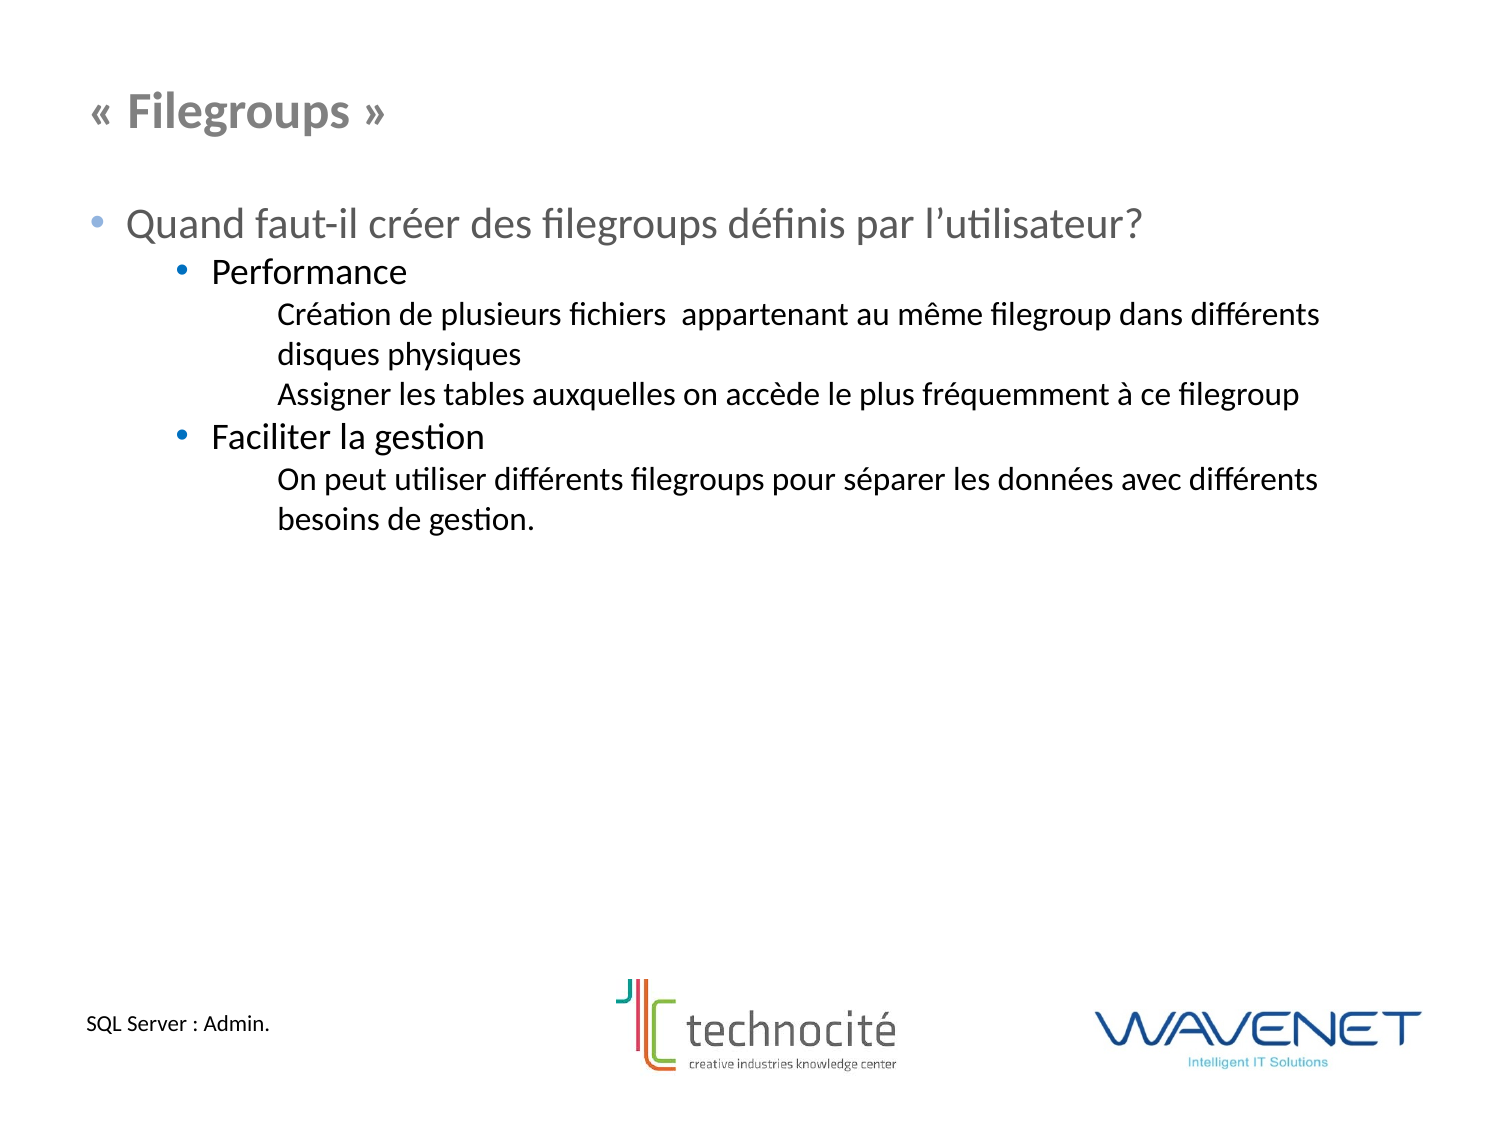

« Filegroups »
Quand faut-il créer des filegroups définis par l’utilisateur?
Performance
Création de plusieurs fichiers  appartenant au même filegroup dans différents disques physiques
Assigner les tables auxquelles on accède le plus fréquemment à ce filegroup
Faciliter la gestion
On peut utiliser différents filegroups pour séparer les données avec différents besoins de gestion.

SQL Server : Admin.